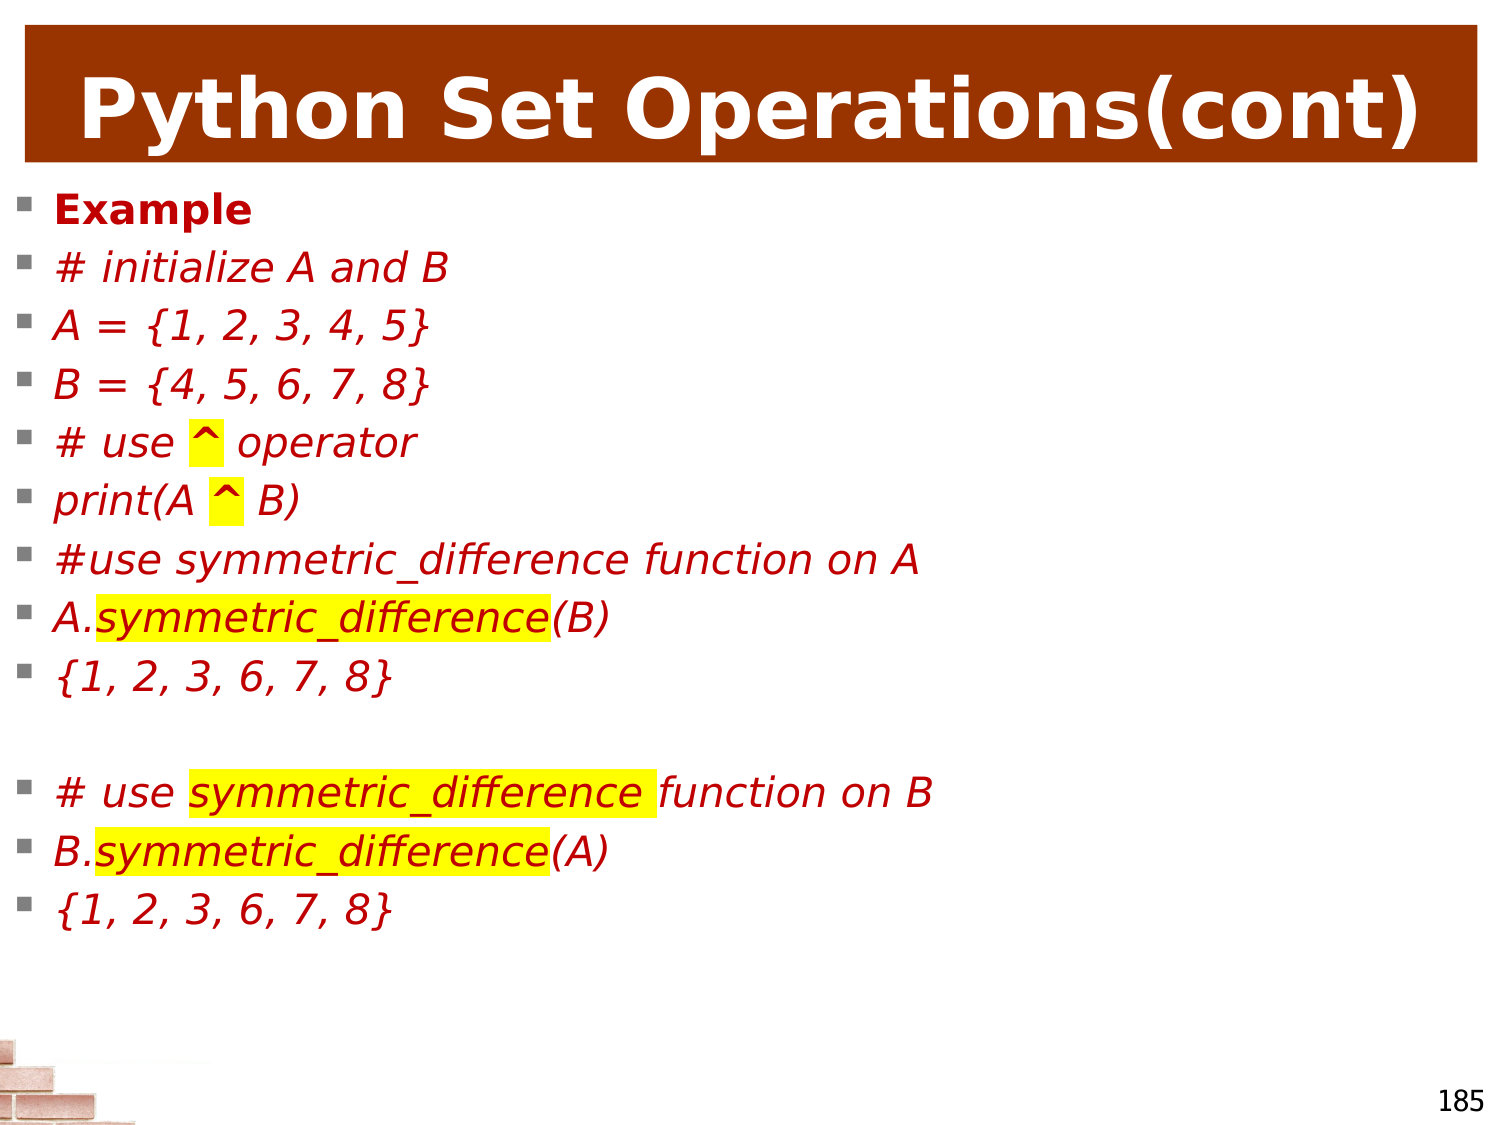

# Python Set Operations(cont)
Example
# initialize A and B
A = {1, 2, 3, 4, 5}
B = {4, 5, 6, 7, 8}
# use ^ operator
print(A ^ B)
#use symmetric_difference function on A
A.symmetric_difference(B)
{1, 2, 3, 6, 7, 8}

# use symmetric_difference function on B
B.symmetric_difference(A)
{1, 2, 3, 6, 7, 8}

185